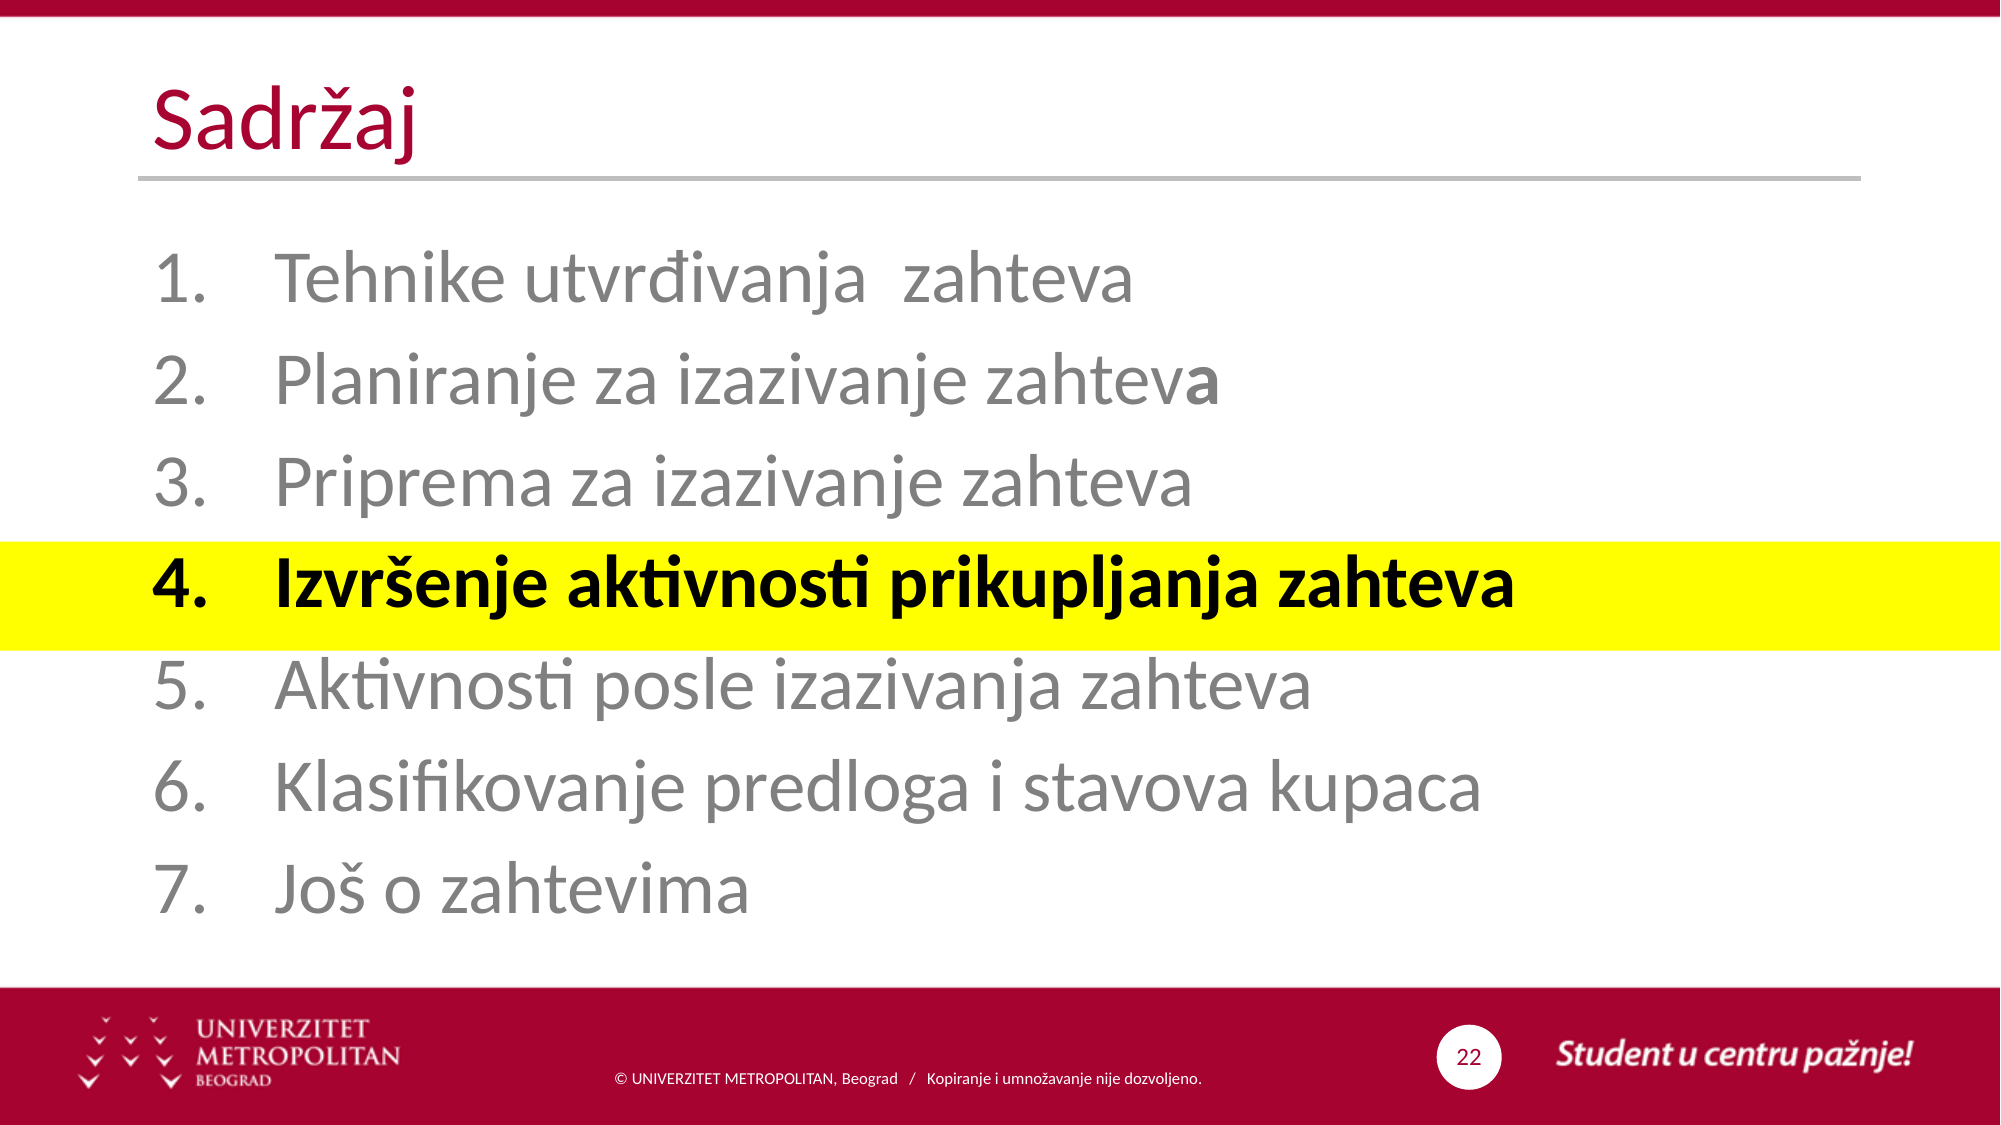

# Sadržaj
Tehnike utvrđivanja  zahteva
Planiranje za izazivanje zahteva
Priprema za izazivanje zahteva
Izvršenje aktivnosti prikupljanja zahteva
Aktivnosti posle izazivanja zahteva
Klasifikovanje predloga i stavova kupaca
Još o zahtevima